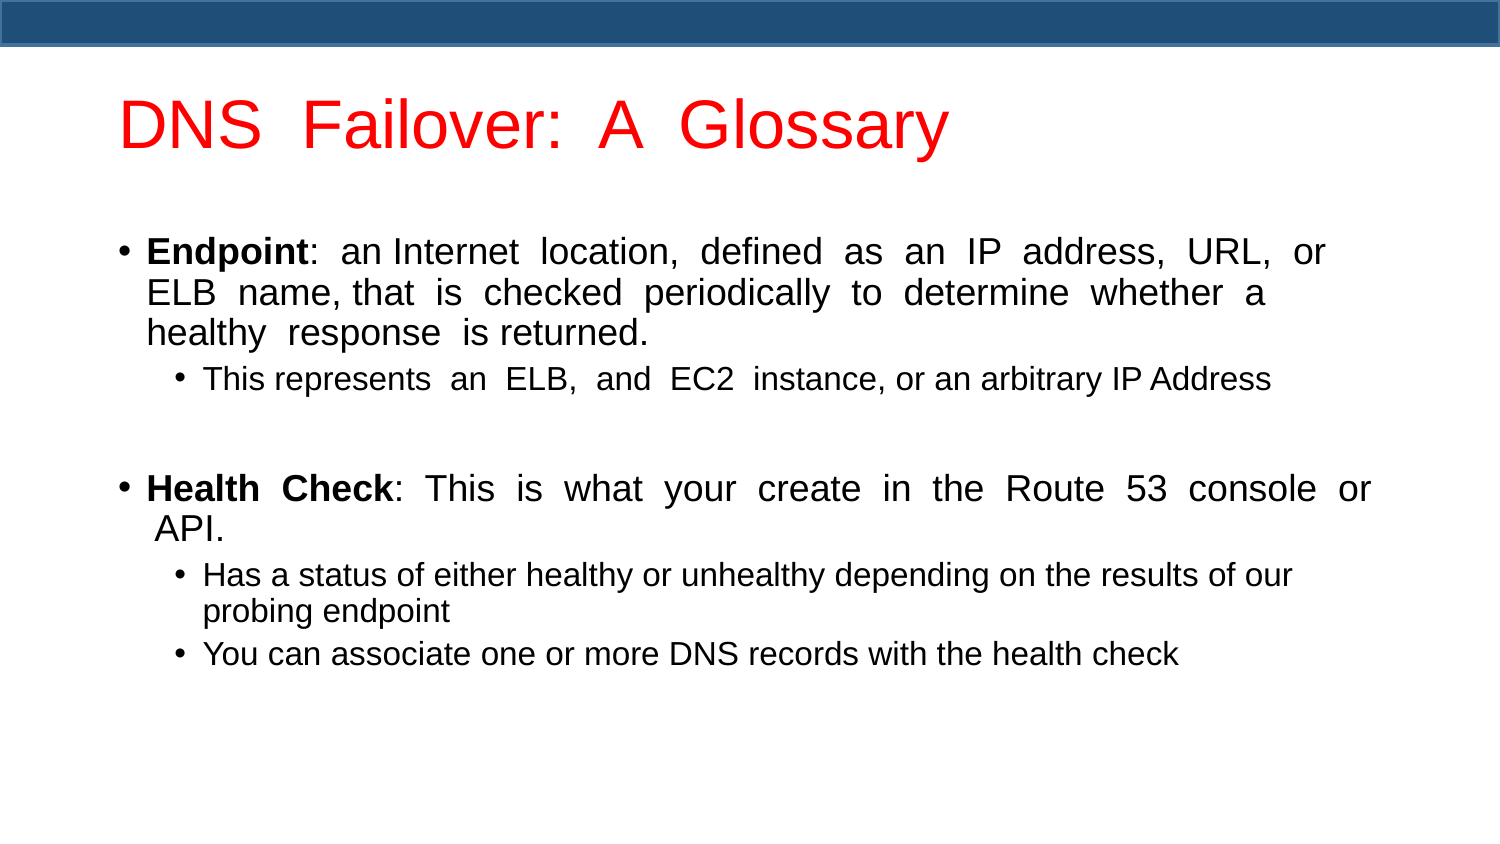

# DNS  Failover:  A  Glossary
Endpoint:  an Internet  location,  defined  as  an  IP  address,  URL,  or  ELB  name, that  is  checked  periodically  to  determine  whether  a  healthy  response  is returned.
This represents  an  ELB,  and  EC2  instance, or an arbitrary IP Address

Health  Check:  This  is  what  your  create  in  the  Route  53  console  or  API.
Has a status of either healthy or unhealthy depending on the results of our probing endpoint
You can associate one or more DNS records with the health check